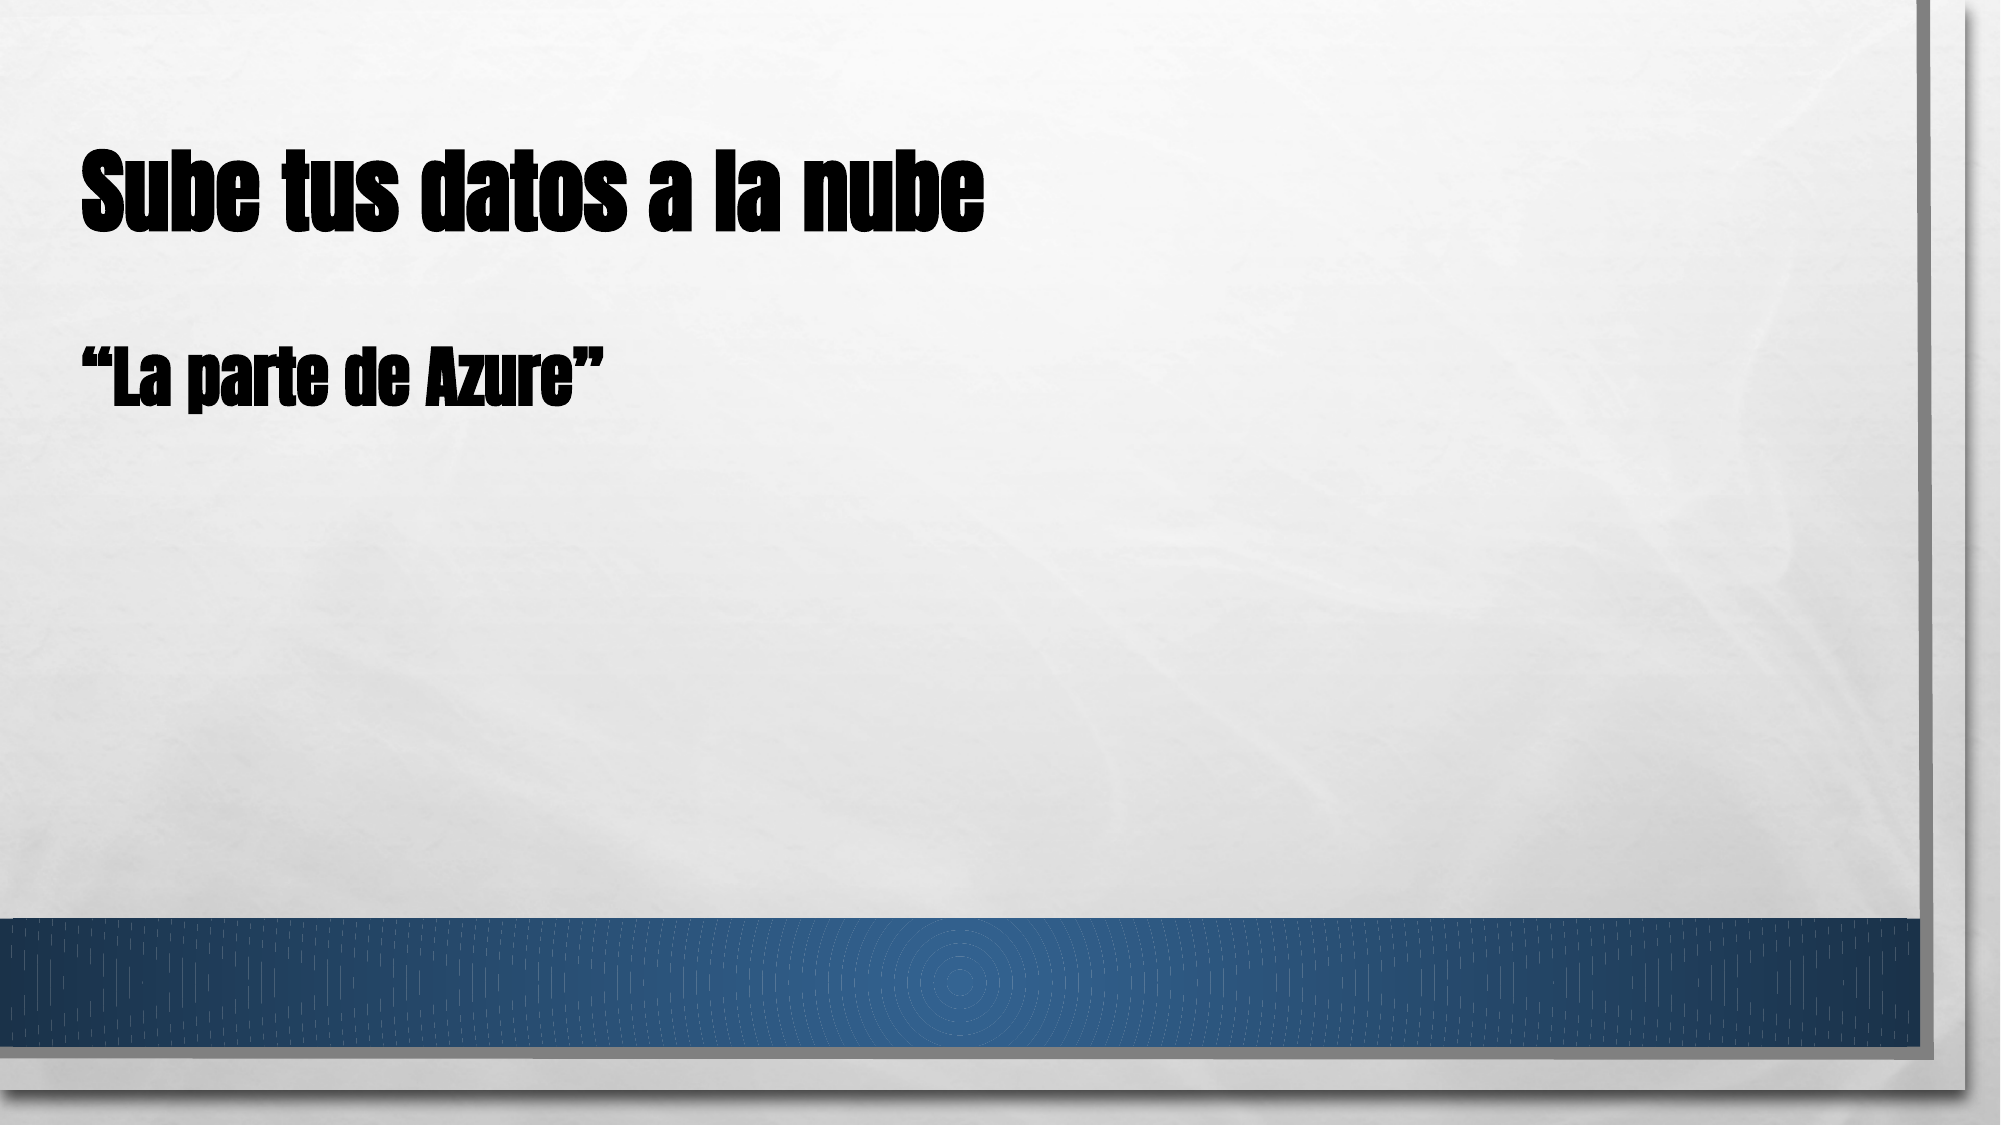

Sube tus datos a la nube

“La parte de Azure”